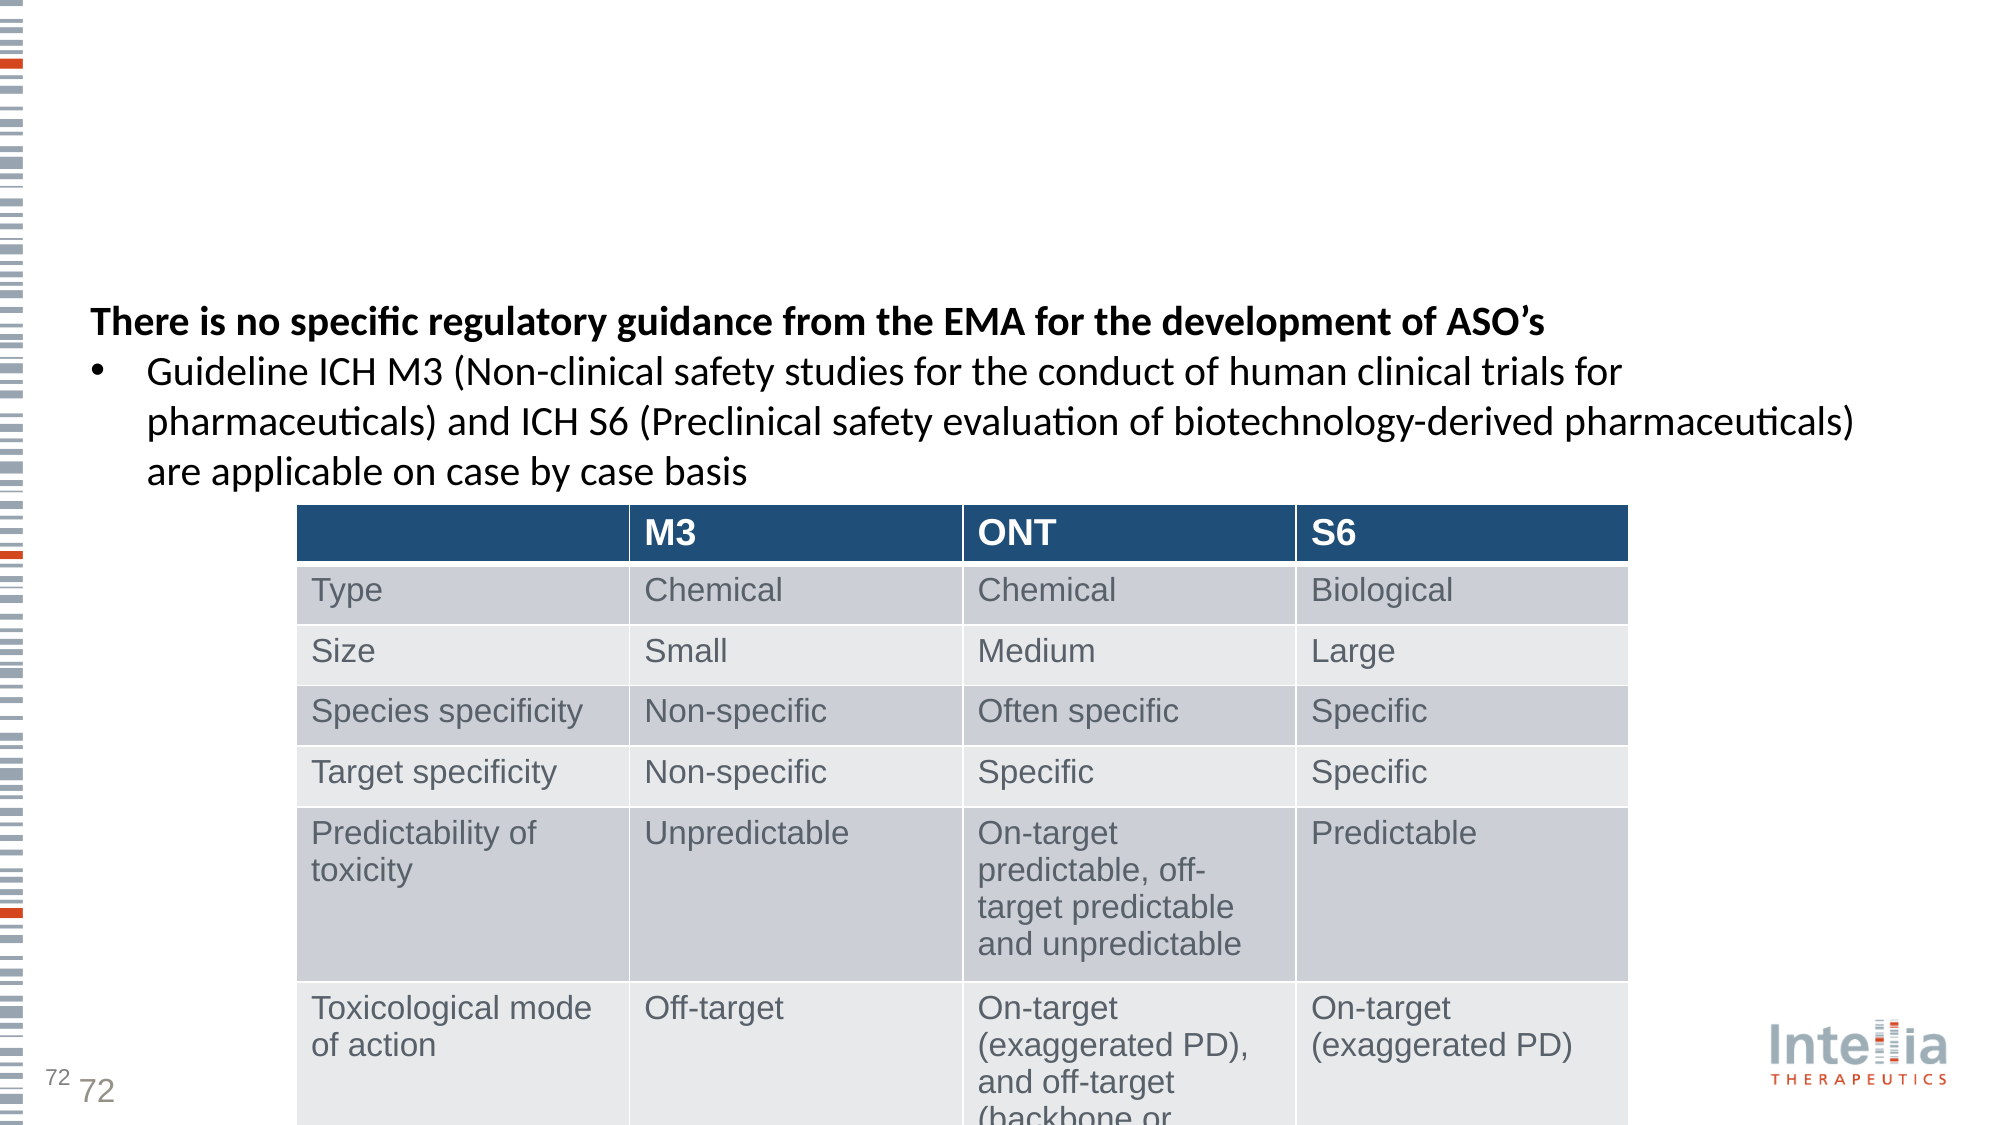

Non-clinical guidance
There is no specific regulatory guidance from the EMA for the development of ASO’s
Guideline ICH M3 (Non-clinical safety studies for the conduct of human clinical trials for pharmaceuticals) and ICH S6 (Preclinical safety evaluation of biotechnology-derived pharmaceuticals) are applicable on case by case basis
|  | M3 | ONT | S6 |
| --- | --- | --- | --- |
| Type | Chemical | Chemical | Biological |
| Size | Small | Medium | Large |
| Species specificity | Non-specific | Often specific | Specific |
| Target specificity | Non-specific | Specific | Specific |
| Predictability of toxicity | Unpredictable | On-target predictable, off-target predictable and unpredictable | Predictable |
| Toxicological mode of action | Off-target | On-target (exaggerated PD), and off-target (backbone or sequence related) | On-target (exaggerated PD) |
72